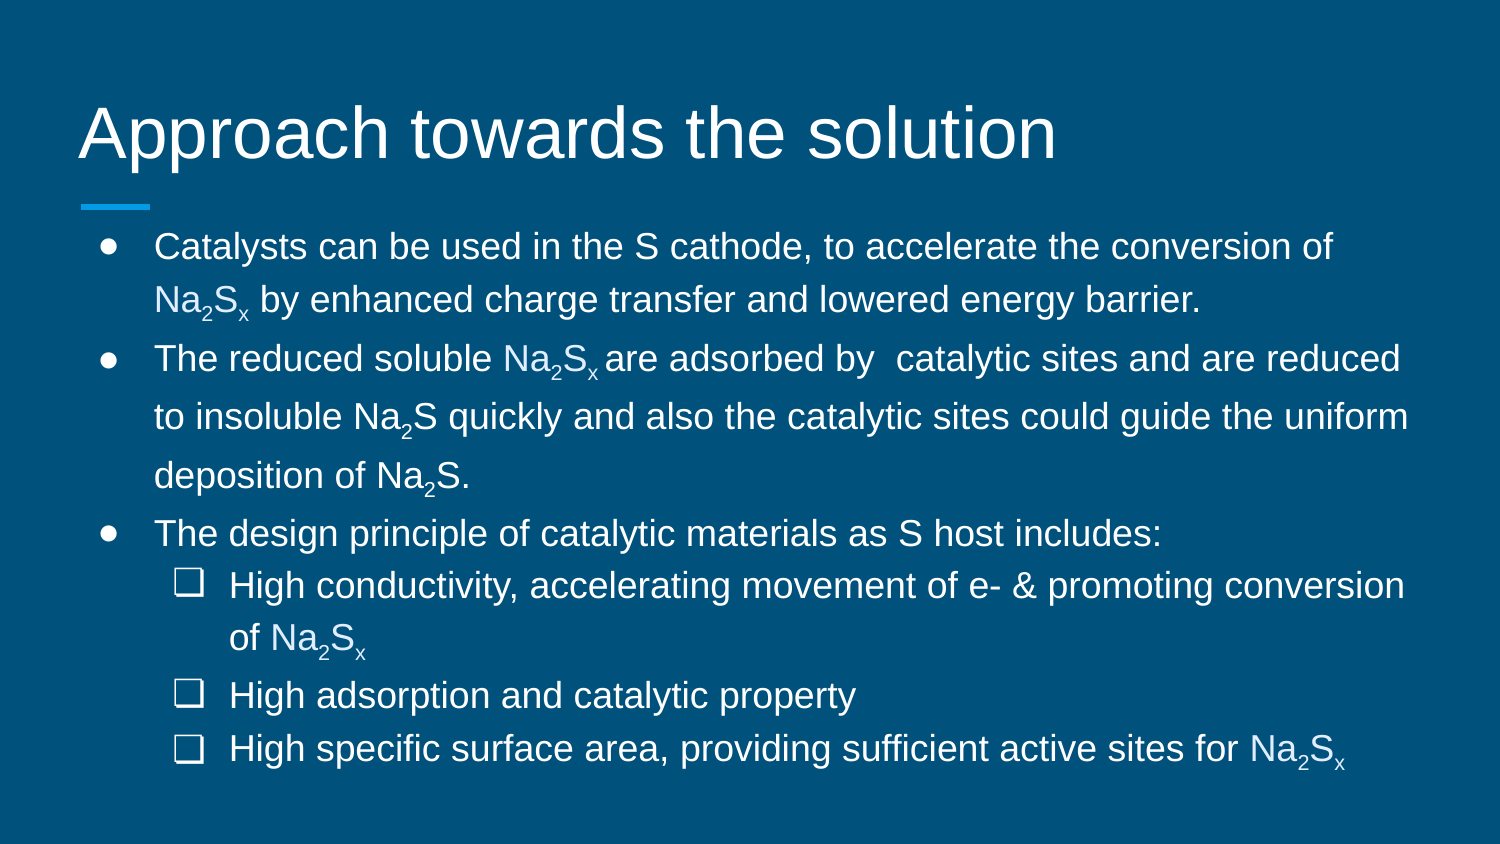

# Approach towards the solution
Catalysts can be used in the S cathode, to accelerate the conversion of Na2Sx by enhanced charge transfer and lowered energy barrier.
The reduced soluble Na2Sx are adsorbed by  catalytic sites and are reduced to insoluble Na2S quickly and also the catalytic sites could guide the uniform deposition of Na2S.
The design principle of catalytic materials as S host includes:
High conductivity, accelerating movement of e- & promoting conversion of Na2Sx
High adsorption and catalytic property
High specific surface area, providing sufficient active sites for Na2Sx